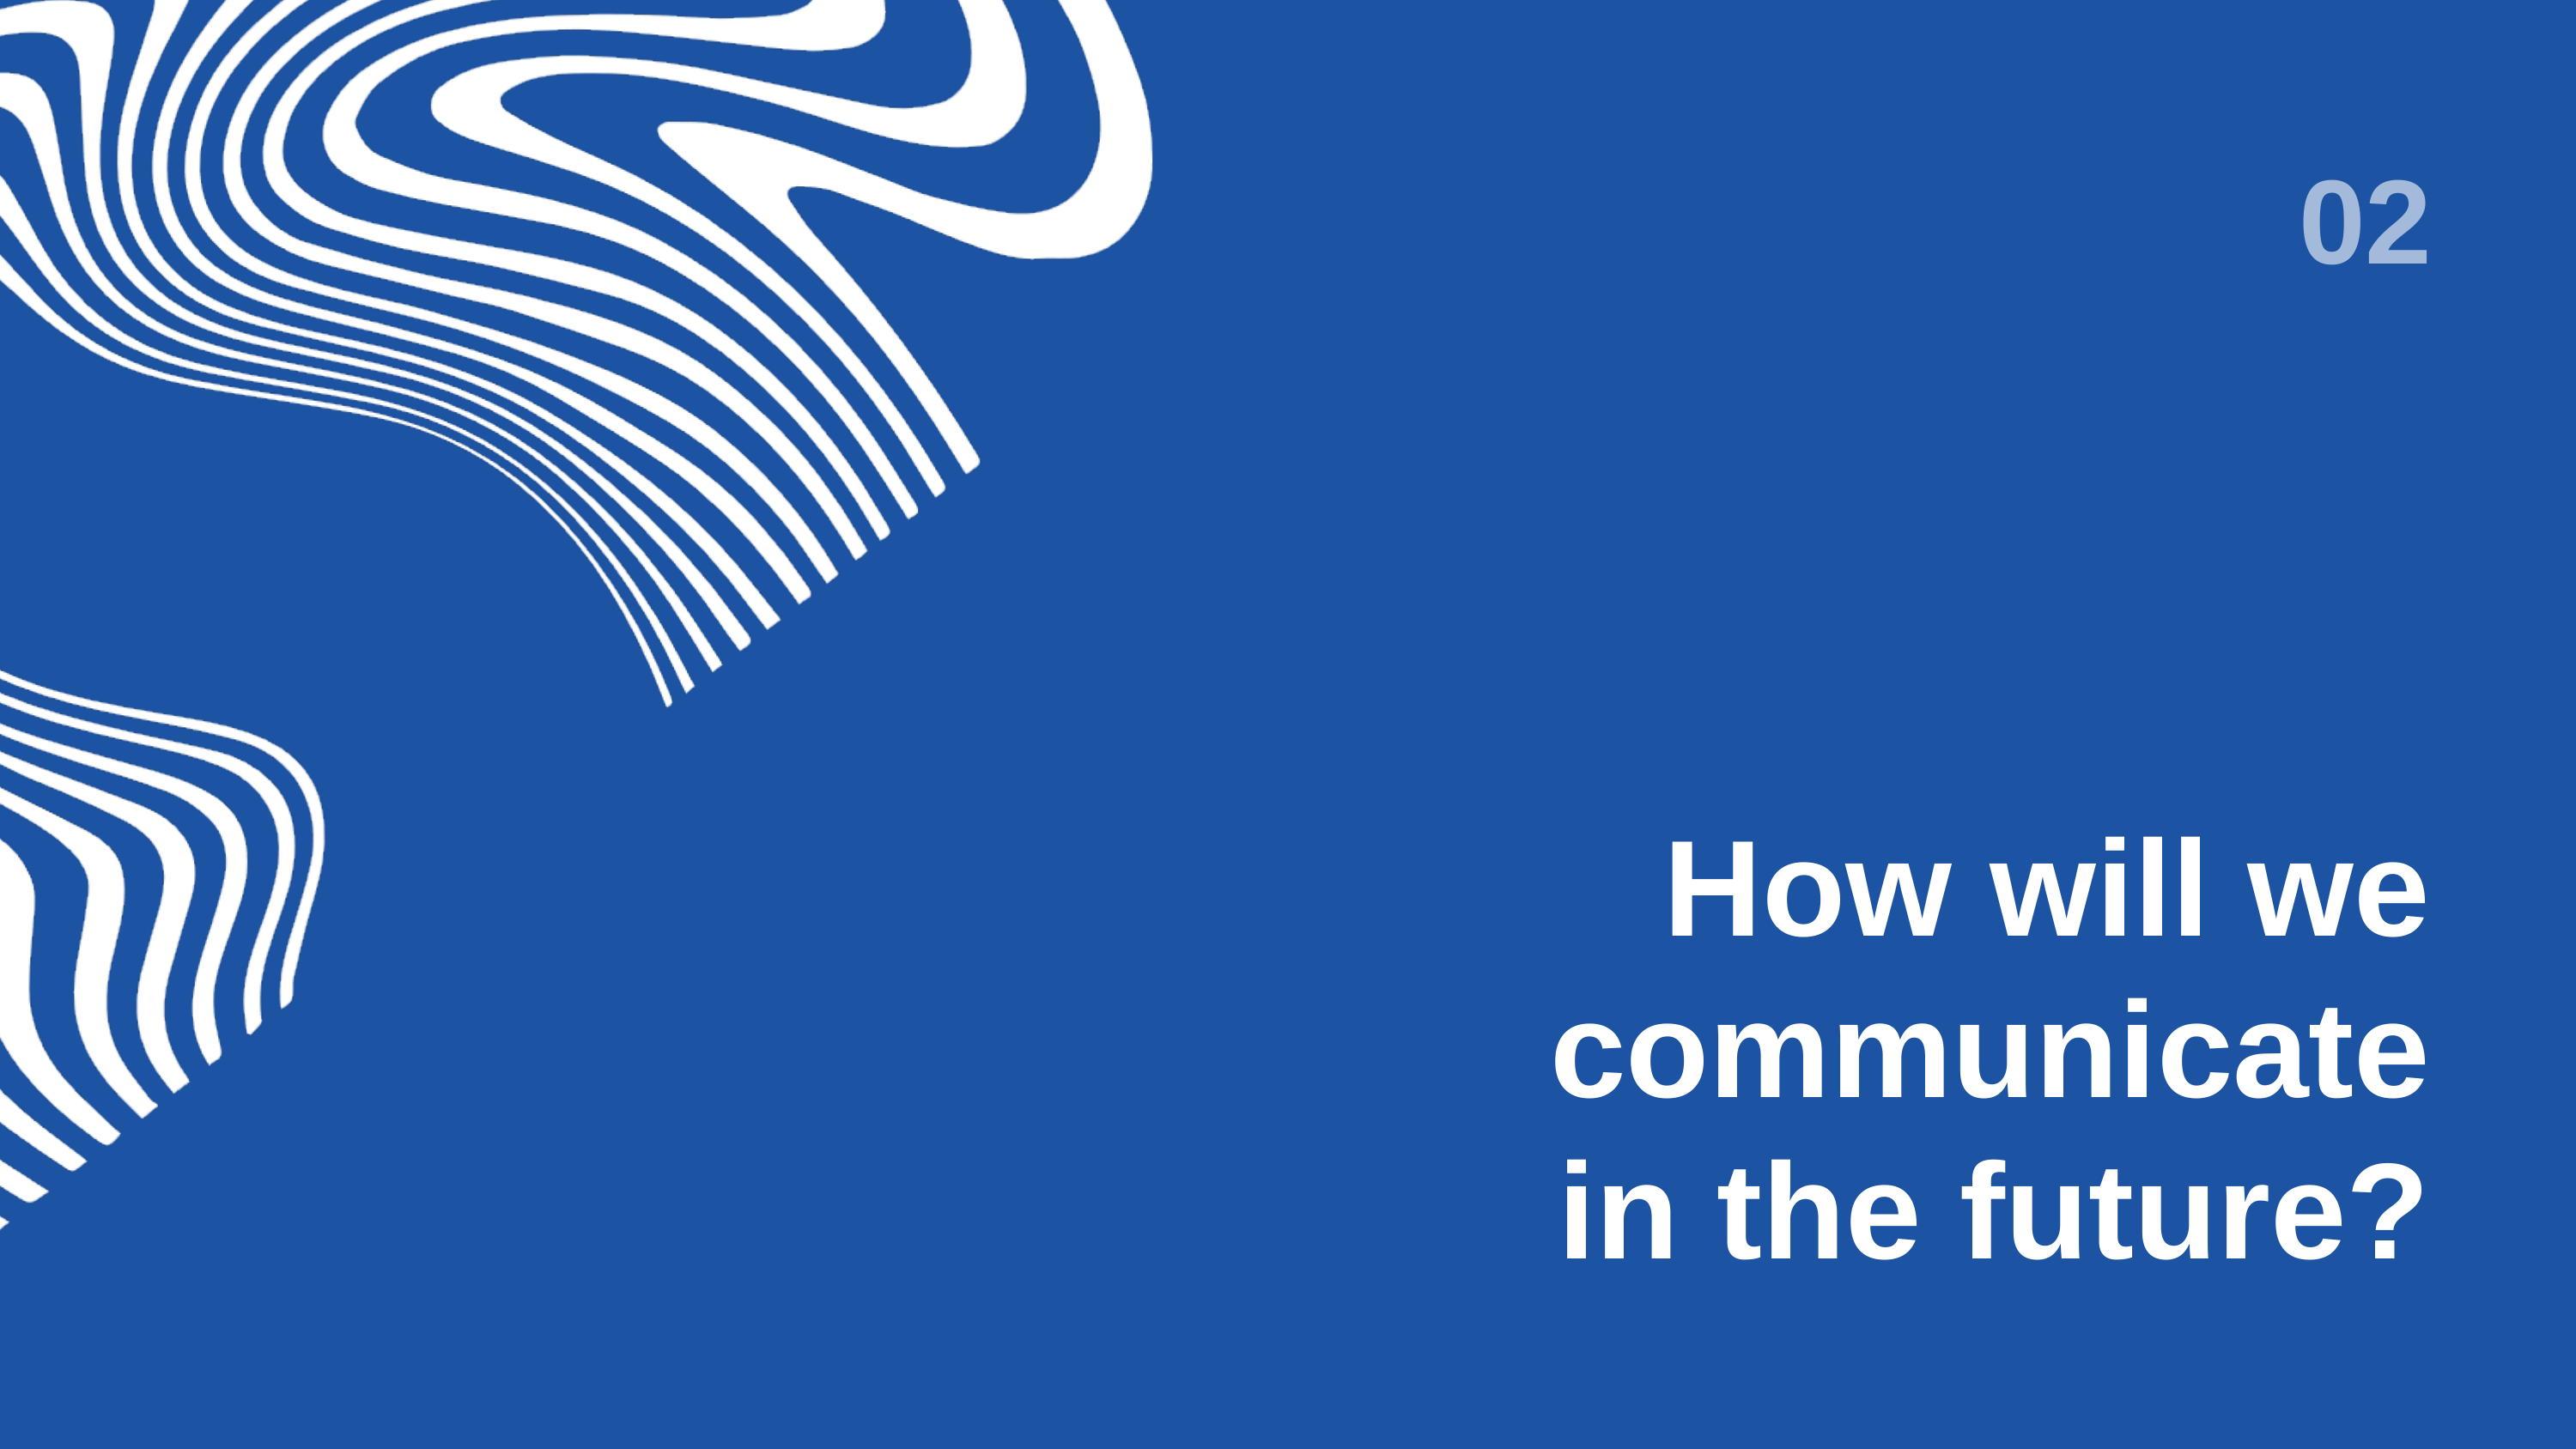

02
How will we communicate in the future?